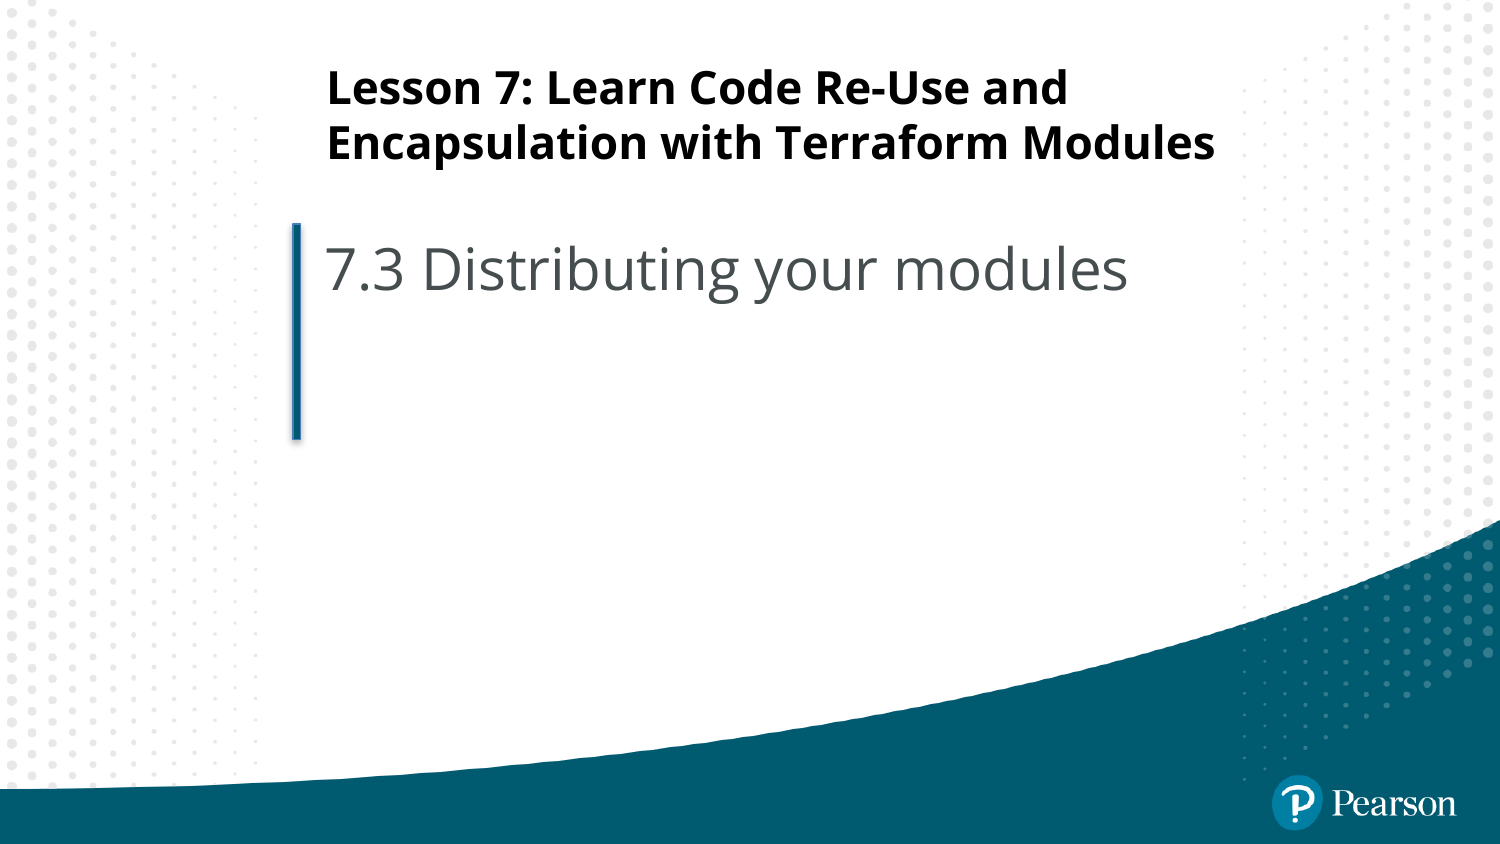

# Lesson 7: Learn Code Re-Use and Encapsulation with Terraform Modules
7.3 Distributing your modules